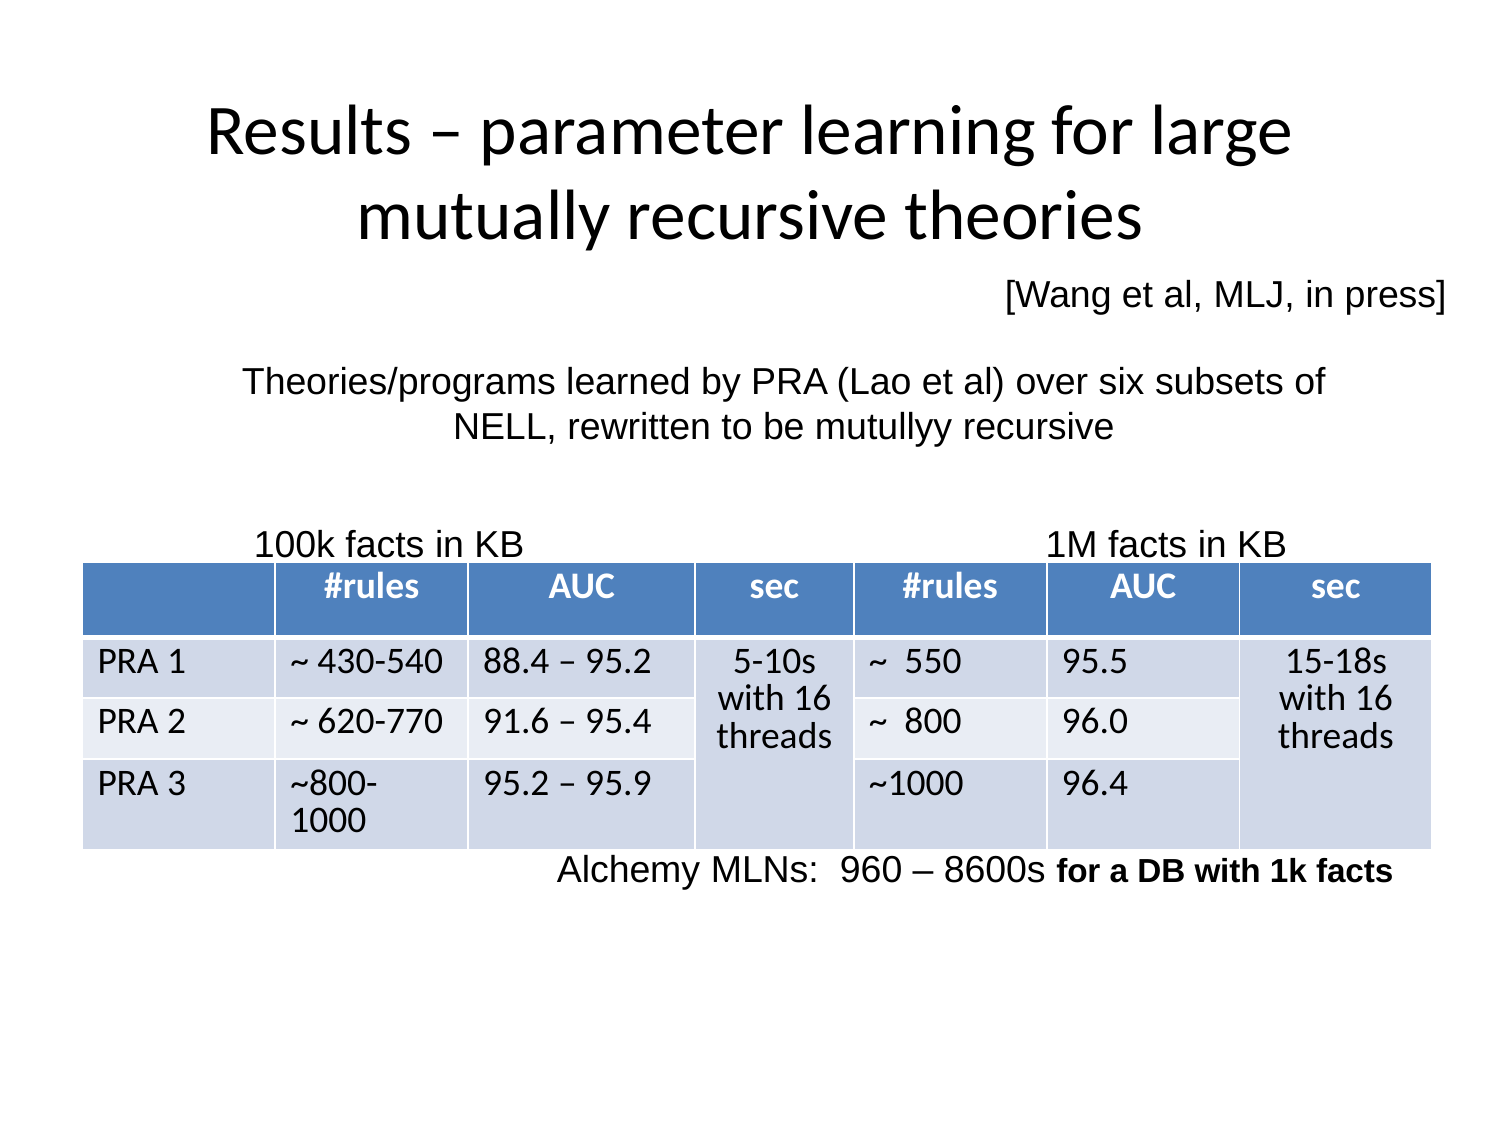

# Results – parameter learning for large mutually recursive theories
[Wang et al, MLJ, in press]
Theories/programs learned by PRA (Lao et al) over six subsets of NELL, rewritten to be mutullyy recursive
100k facts in KB
1M facts in KB
|  | #rules | AUC | sec | #rules | AUC | sec |
| --- | --- | --- | --- | --- | --- | --- |
| PRA 1 | ~ 430-540 | 88.4 – 95.2 | 5-10s with 16 threads | ~ 550 | 95.5 | 15-18s with 16 threads |
| PRA 2 | ~ 620-770 | 91.6 – 95.4 |  | ~ 800 | 96.0 |  |
| PRA 3 | ~800-1000 | 95.2 – 95.9 |  | ~1000 | 96.4 |  |
Alchemy MLNs:  960 – 8600s for a DB with 1k facts